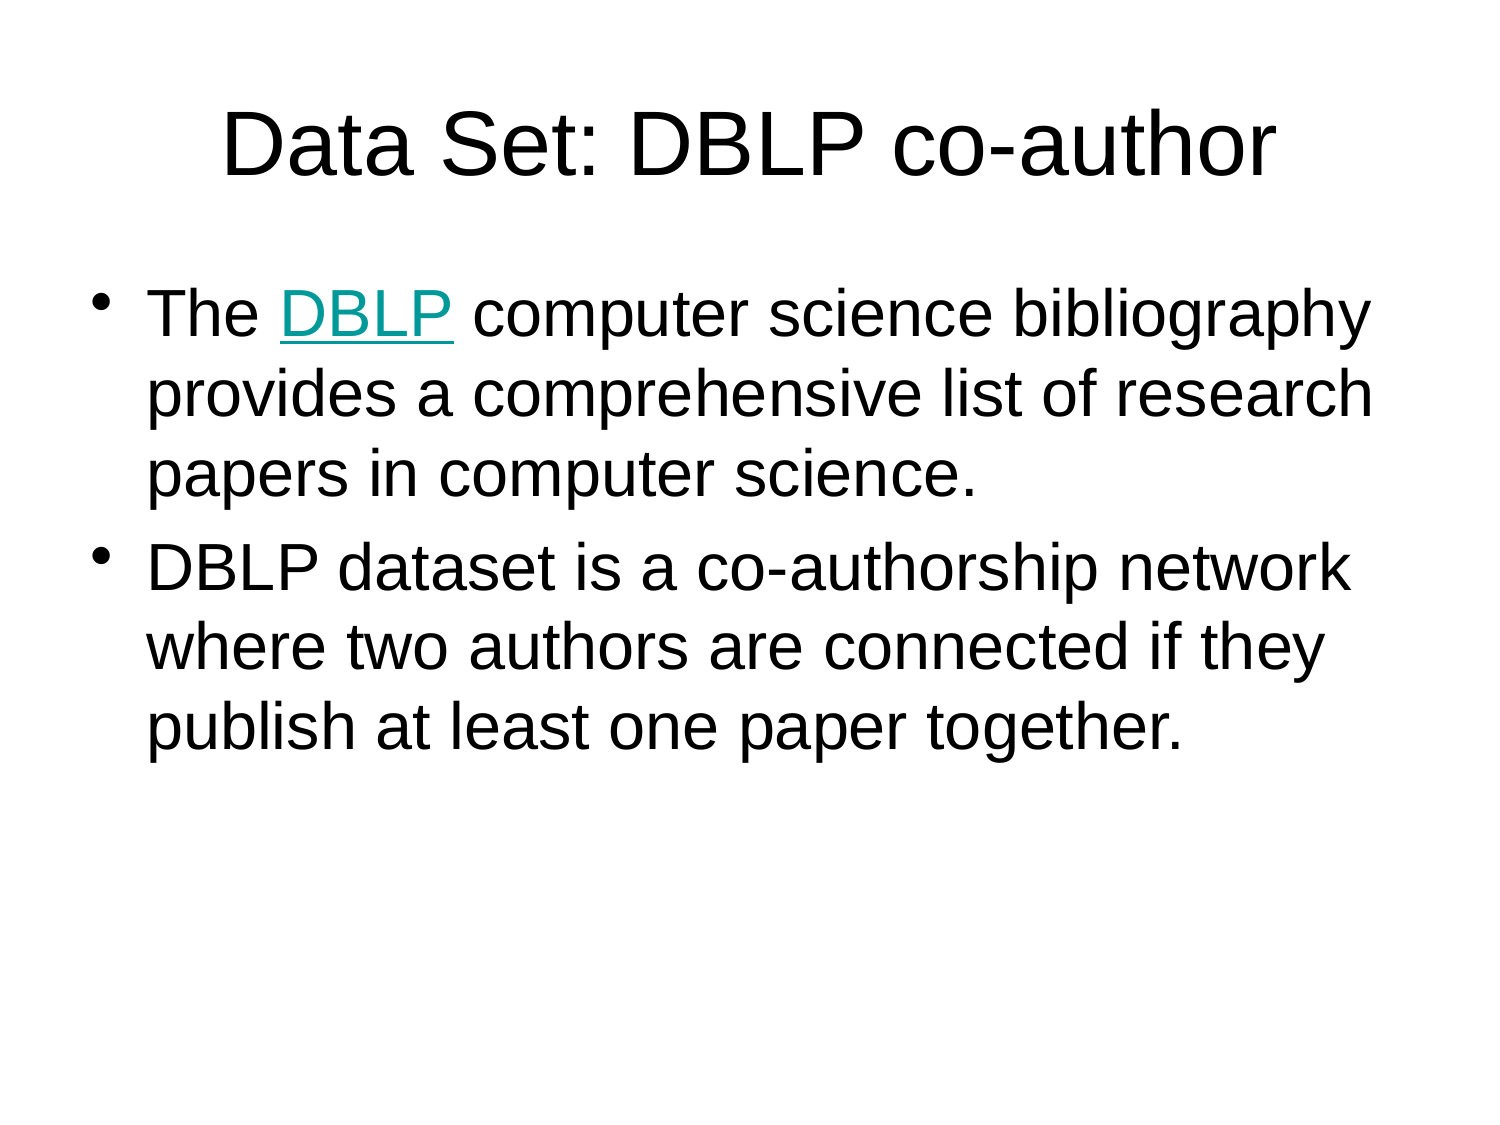

# Data Set: DBLP co-author
The DBLP computer science bibliography provides a comprehensive list of research papers in computer science.
DBLP dataset is a co-authorship network where two authors are connected if they publish at least one paper together.